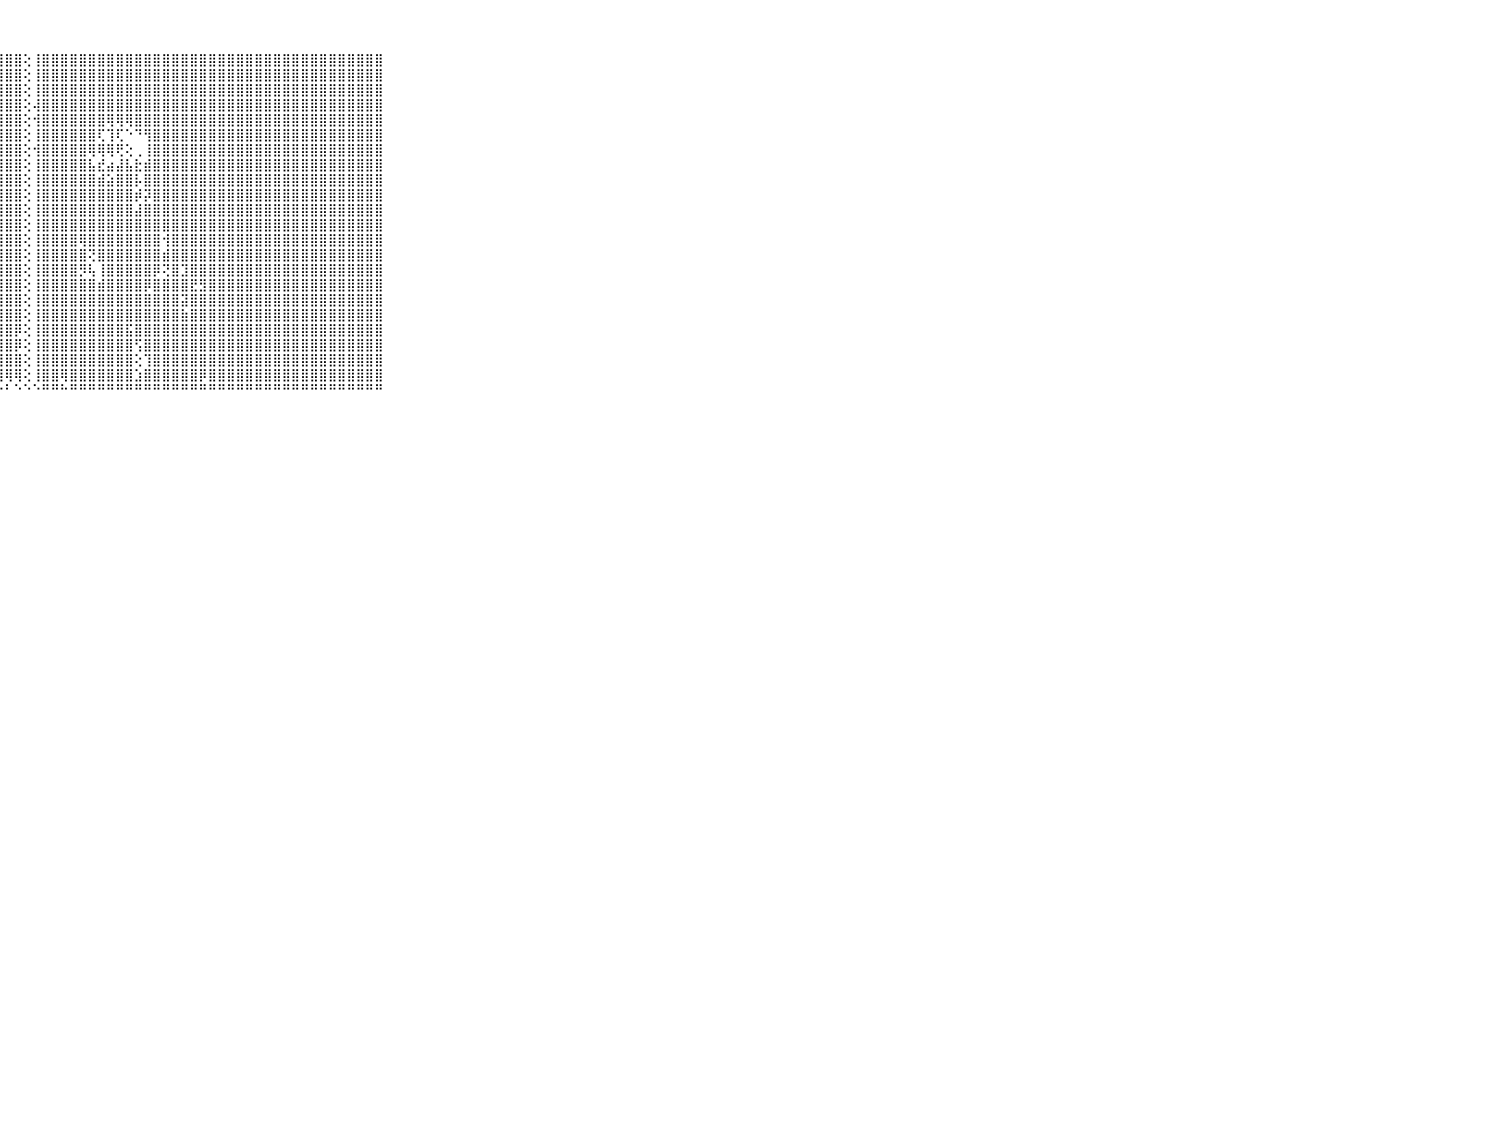

⠀⠀⠀⠀⠀⠀⠀⠀⠀⠀⠀⣿⣿⣿⣿⣿⣿⣿⣿⣿⣿⣿⣿⣿⣿⣿⣿⣿⣿⣿⢕⢸⣿⣿⣿⣿⣿⣿⣿⣿⣿⣿⣿⣿⣿⣿⣿⣿⣿⣿⣿⣿⣿⣿⣿⣿⣿⣿⣿⣿⣿⣿⣿⣿⣿⣿⣿⣿⣿⠀⠀⠀⠀⠀⠀⠀⠀⠀⠀⠀⠀
⠀⠀⠀⠀⠀⠀⠀⠀⠀⠀⠀⣿⣿⣿⣿⣿⣿⣿⣿⣿⣿⣿⣿⣿⣿⣿⣿⣿⣿⣿⢕⢸⣿⣿⣿⣿⣿⣿⣿⣿⣿⣿⣿⣿⣿⣿⣿⣿⣿⣿⣿⣿⣿⣿⣿⣿⣿⣿⣿⣿⣿⣿⣿⣿⣿⣿⣿⣿⣿⠀⠀⠀⠀⠀⠀⠀⠀⠀⠀⠀⠀
⠀⠀⠀⠀⠀⠀⠀⠀⠀⠀⠀⣿⣿⣿⣿⣿⣿⣿⣿⣿⣿⣿⣿⣿⣿⣿⣿⣿⣿⣿⢕⢸⣿⣿⣿⣿⣿⣿⣿⣿⣿⣿⣿⣿⣿⣿⣿⣿⣿⣿⣿⣿⣿⣿⣿⣿⣿⣿⣿⣿⣿⣿⣿⣿⣿⣿⣿⣿⣿⠀⠀⠀⠀⠀⠀⠀⠀⠀⠀⠀⠀
⠀⠀⠀⠀⠀⠀⠀⠀⠀⠀⠀⣿⣿⣿⣿⣿⣿⣿⣿⣿⣿⣿⣿⣿⣿⣿⣿⣿⣿⣿⢕⢼⣿⣿⣿⣿⣿⣿⣿⣿⣿⣿⣿⣿⣿⣿⣿⣿⣿⣿⣿⣿⣿⣿⣿⣿⣿⣿⣿⣿⣿⣿⣿⣿⣿⣿⣿⣿⣿⠀⠀⠀⠀⠀⠀⠀⠀⠀⠀⠀⠀
⠀⠀⠀⠀⠀⠀⠀⠀⠀⠀⠀⣿⣿⣿⣿⣿⣿⣿⣿⣿⣿⣿⣿⣿⣿⣿⣿⣿⣿⣿⢕⢺⣿⣿⣿⣿⣿⣿⣿⢿⢿⢿⣿⣿⣿⣿⣿⣿⣿⣿⣿⣿⣿⣿⣿⣿⣿⣿⣿⣿⣿⣿⣿⣿⣿⣿⣿⣿⣿⠀⠀⠀⠀⠀⠀⠀⠀⠀⠀⠀⠀
⠀⠀⠀⠀⠀⠀⠀⠀⠀⠀⠀⣿⣿⣿⣿⣿⣿⣿⣿⣿⣿⣿⣿⣿⣿⣿⣿⣿⣿⣿⢕⢸⣿⣿⣿⣿⣿⣿⢏⢹⢏⠑⠙⢻⣿⣿⣿⣿⣿⣿⣿⣿⣿⣿⣿⣿⣿⣿⣿⣿⣿⣿⣿⣿⣿⣿⣿⣿⣿⠀⠀⠀⠀⠀⠀⠀⠀⠀⠀⠀⠀
⠀⠀⠀⠀⠀⠀⠀⠀⠀⠀⠀⣿⣿⣿⣿⣿⣿⣿⣿⣿⣿⣿⣿⣿⣿⣿⣿⣿⣿⣿⢕⢺⣿⣿⣿⣿⣿⢿⢿⢿⢟⢕⢀⢸⣿⣿⣿⣿⣿⣿⣿⣿⣿⣿⣿⣿⣿⣿⣿⣿⣿⣿⣿⣿⣿⣿⣿⣿⣿⠀⠀⠀⠀⠀⠀⠀⠀⠀⠀⠀⠀
⠀⠀⠀⠀⠀⠀⠀⠀⠀⠀⠀⣿⣿⣿⣿⣿⣿⣿⣿⣿⣿⣿⣿⣿⣿⣿⣿⣿⣿⣿⢕⢸⣿⣿⣿⣿⣿⣧⣞⣴⣼⣧⣗⣾⣿⣿⣿⣿⣿⣿⣿⣿⣿⣿⣿⣿⣿⣿⣿⣿⣿⣿⣿⣿⣿⣿⣿⣿⣿⠀⠀⠀⠀⠀⠀⠀⠀⠀⠀⠀⠀
⠀⠀⠀⠀⠀⠀⠀⠀⠀⠀⠀⣿⣿⣿⣿⣿⣿⣿⣿⣿⣿⣿⣿⣿⣿⣿⣿⣿⣿⣿⢕⢸⣿⣿⣿⣿⣿⣿⣾⣵⣿⣿⡧⣿⣿⣿⣿⣿⣿⣿⣿⣿⣿⣿⣿⣿⣿⣿⣿⣿⣿⣿⣿⣿⣿⣿⣿⣿⣿⠀⠀⠀⠀⠀⠀⠀⠀⠀⠀⠀⠀
⠀⠀⠀⠀⠀⠀⠀⠀⠀⠀⠀⣿⣿⣿⣿⣿⣿⣿⣿⣿⣿⣿⣿⣿⣿⣿⣿⣿⣿⣿⢕⢸⣿⣿⣿⣿⣿⣿⣿⣿⣿⣿⡾⡽⣿⣿⣿⣿⣿⣿⣿⣿⣿⣿⣿⣿⣿⣿⣿⣿⣿⣿⣿⣿⣿⣿⣿⣿⣿⠀⠀⠀⠀⠀⠀⠀⠀⠀⠀⠀⠀
⠀⠀⠀⠀⠀⠀⠀⠀⠀⠀⠀⣿⣿⣿⣿⣿⣿⣿⣿⣿⣿⣿⣿⣿⣿⣿⣿⣿⣿⣿⢕⢸⣿⣿⣿⣿⣿⣿⣿⣿⣿⣿⣼⣿⣿⣿⣿⣿⣿⣿⣿⣿⣿⣿⣿⣿⣿⣿⣿⣿⣿⣿⣿⣿⣿⣿⣿⣿⣿⠀⠀⠀⠀⠀⠀⠀⠀⠀⠀⠀⠀
⠀⠀⠀⠀⠀⠀⠀⠀⠀⠀⠀⣿⣿⣿⣿⣿⣿⣿⣿⣿⣿⣿⣿⣿⣿⣿⣿⣿⣿⣿⢕⢸⣿⣿⣿⣿⣿⣿⣿⣿⣿⣿⣿⣿⣿⣿⣿⣿⣿⣿⣿⣿⣿⣿⣿⣿⣿⣿⣿⣿⣿⣿⣿⣿⣿⣿⣿⣿⣿⠀⠀⠀⠀⠀⠀⠀⠀⠀⠀⠀⠀
⠀⠀⠀⠀⠀⠀⠀⠀⠀⠀⠀⣿⣿⣿⣿⣿⣿⣿⣿⣿⣿⣿⣿⣿⣿⣿⣿⣿⣿⣿⢕⢸⣿⣿⣿⣿⢿⣿⣿⣿⣿⣿⣿⣿⣿⢺⣿⣿⣿⣿⣿⣿⣿⣿⣿⣿⣿⣿⣿⣿⣿⣿⣿⣿⣿⣿⣿⣿⣿⠀⠀⠀⠀⠀⠀⠀⠀⠀⠀⠀⠀
⠀⠀⠀⠀⠀⠀⠀⠀⠀⠀⠀⣿⣿⣿⣿⣿⣿⣿⣿⣿⣿⣿⣿⣿⣿⣿⣿⣿⣿⣿⢕⢸⣿⣿⣿⣿⣿⢝⣿⣿⣿⣿⣿⣿⣿⣾⣿⣿⣿⣿⣿⣿⣿⣿⣿⣿⣿⣿⣿⣿⣿⣿⣿⣿⣿⣿⣿⣿⣿⠀⠀⠀⠀⠀⠀⠀⠀⠀⠀⠀⠀
⠀⠀⠀⠀⠀⠀⠀⠀⠀⠀⠀⣿⣿⣿⣿⣿⣿⣿⣿⣿⣿⣿⣿⣿⣿⣿⣿⣿⣿⣿⢕⢸⣿⣿⣿⣿⡻⢧⢸⣿⣿⣿⣿⣿⡿⢝⣿⣹⣿⣿⣿⣿⣿⣿⣿⣿⣿⣿⣿⣿⣿⣿⣿⣿⣿⣿⣿⣿⣿⠀⠀⠀⠀⠀⠀⠀⠀⠀⠀⠀⠀
⠀⠀⠀⠀⠀⠀⠀⠀⠀⠀⠀⣿⣿⣿⣿⣿⣿⣿⣿⣿⣿⣿⣿⣿⣿⣿⣿⣿⣿⣿⢕⢸⣿⣿⣿⣿⣿⣿⣾⣿⣿⣿⣿⡿⣿⣿⣿⣿⣟⣻⣿⣿⣿⣿⣿⣿⣿⣿⣿⣿⣿⣿⣿⣿⣿⣿⣿⣿⣿⠀⠀⠀⠀⠀⠀⠀⠀⠀⠀⠀⠀
⠀⠀⠀⠀⠀⠀⠀⠀⠀⠀⠀⣾⣿⣿⣿⣿⣿⣿⣿⣿⣿⣿⣿⣿⣿⣿⣿⣿⣿⣿⢕⢸⣿⣿⣿⣿⣿⣿⣿⣿⣿⣿⣿⣿⣿⣿⣿⣽⣿⣿⣿⣿⣿⣿⣿⣿⣿⣿⣿⣿⣿⣿⣿⣿⣿⣿⣿⣿⣿⠀⠀⠀⠀⠀⠀⠀⠀⠀⠀⠀⠀
⠀⠀⠀⠀⠀⠀⠀⠀⠀⠀⠀⣿⣿⣿⣿⣿⣿⣿⣿⣿⣿⣿⣿⣿⣿⣿⣿⣿⣿⣿⢕⢸⣿⣿⣿⣿⣿⣿⣿⣿⣿⣿⣿⣿⣿⣿⣿⣷⣿⣿⣿⣿⣿⣿⣿⣿⣿⣿⣿⣿⣿⣿⣿⣿⣿⣿⣿⣿⣿⠀⠀⠀⠀⠀⠀⠀⠀⠀⠀⠀⠀
⠀⠀⠀⠀⠀⠀⠀⠀⠀⠀⠀⢟⢟⢿⣿⣿⣿⣿⣿⣿⣿⣿⣿⣿⣿⣿⣿⣿⣿⡿⢕⢸⣿⣿⣿⣿⣿⣿⣿⣿⣿⣯⣿⣿⣿⣿⣿⣿⣿⣿⣿⣿⣿⣿⣿⣿⣿⣿⣿⣿⣿⣿⣿⣿⣿⣿⣿⣿⣿⠀⠀⠀⠀⠀⠀⠀⠀⠀⠀⠀⠀
⠀⠀⠀⠀⠀⠀⠀⠀⠀⠀⠀⢕⢕⢕⢕⢝⢝⢿⣿⣿⣿⣿⣿⣿⣿⣿⣿⣿⣿⡿⢕⢸⣿⣿⣿⣿⣿⣿⣿⣿⣿⣿⢫⣿⣿⣿⣿⣿⣿⣿⣿⣿⣿⣿⣿⣿⣿⣿⣿⣿⣿⣿⣿⣿⣿⣿⣿⣿⣿⠀⠀⠀⠀⠀⠀⠀⠀⠀⠀⠀⠀
⠀⠀⠀⠀⠀⠀⠀⠀⠀⠀⠀⢕⢗⢕⢱⢕⣕⣕⢵⢜⢽⣿⢿⣿⣿⣿⣿⣿⣿⣿⢕⢸⣿⣿⣿⣿⣿⣿⣿⣿⣿⣿⢕⢹⣿⣿⣿⣿⣿⣿⣿⣿⣿⣿⣿⣿⣿⣿⣿⣿⣿⣿⣿⣿⣿⣿⣿⣿⣿⠀⠀⠀⠀⠀⠀⠀⠀⠀⠀⠀⠀
⠀⠀⠀⠀⠀⠀⠀⠀⠀⠀⠀⢕⢕⢕⢕⢝⢝⢷⡣⢕⢕⢜⢕⢕⢕⢝⢟⢻⢿⢿⢕⢸⣿⣿⢿⣿⣿⣿⣿⣿⣿⣿⣱⣿⣿⣿⣿⣿⣿⡿⣿⣿⣿⣿⣿⣿⣿⣿⣿⣿⣿⣿⣿⣿⣿⣿⣿⣿⣿⠀⠀⠀⠀⠀⠀⠀⠀⠀⠀⠀⠀
⠀⠀⠀⠀⠀⠀⠀⠀⠀⠀⠀⠑⠑⠑⠑⠑⠑⠑⠑⠑⠑⠑⠑⠑⠑⠑⠑⠑⠃⠑⠑⠑⠛⠛⠓⠛⠛⠛⠛⠛⠛⠛⠛⠛⠛⠛⠛⠛⠛⠛⠛⠛⠛⠛⠛⠛⠛⠛⠛⠛⠛⠛⠛⠛⠛⠛⠛⠛⠛⠀⠀⠀⠀⠀⠀⠀⠀⠀⠀⠀⠀